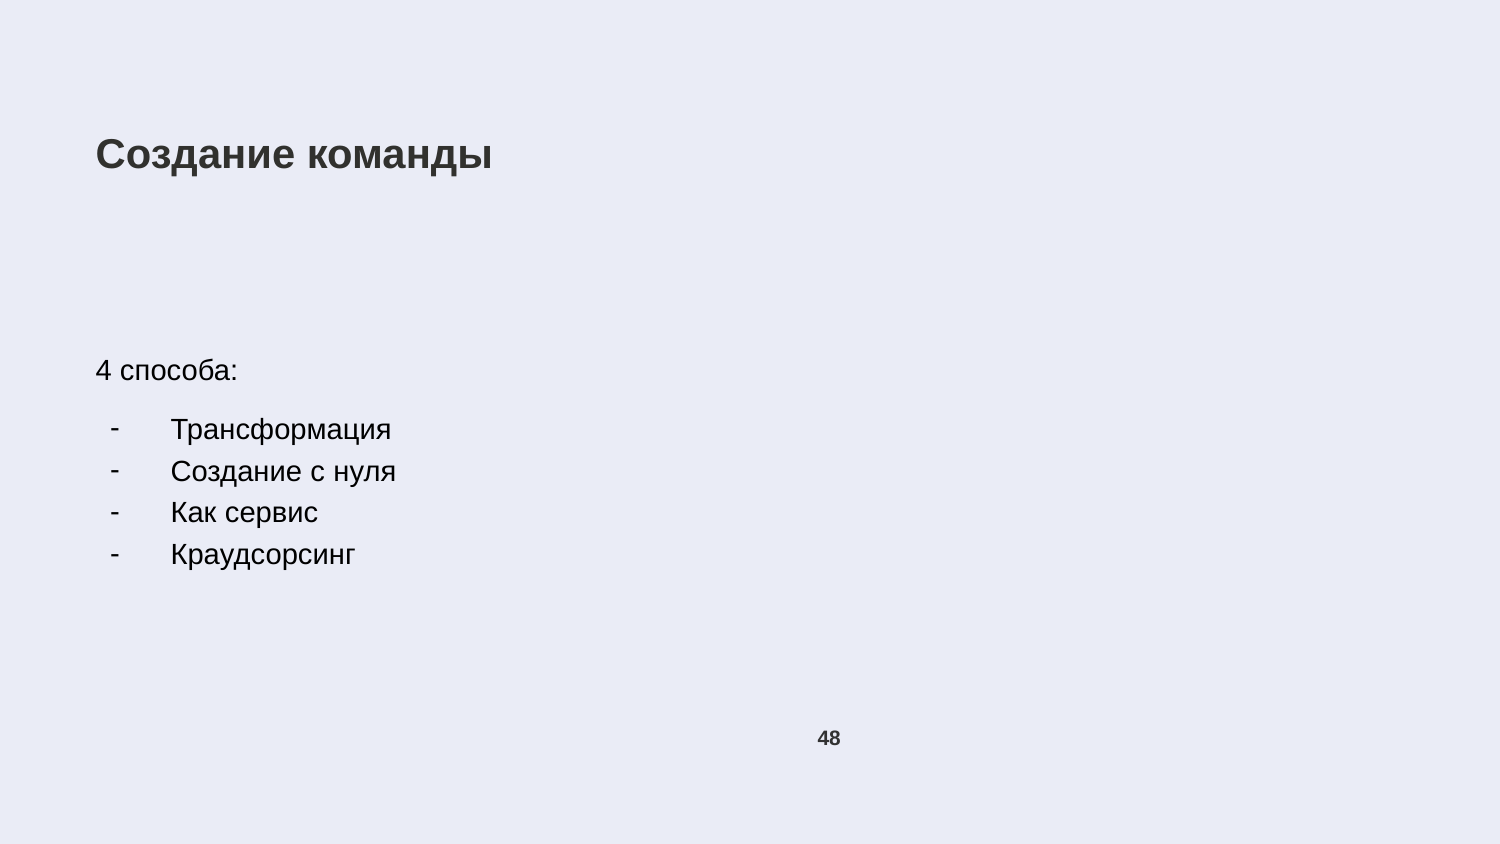

# Создание команды
4 способа:
Трансформация
Создание с нуля
Как сервис
Краудсорсинг
48